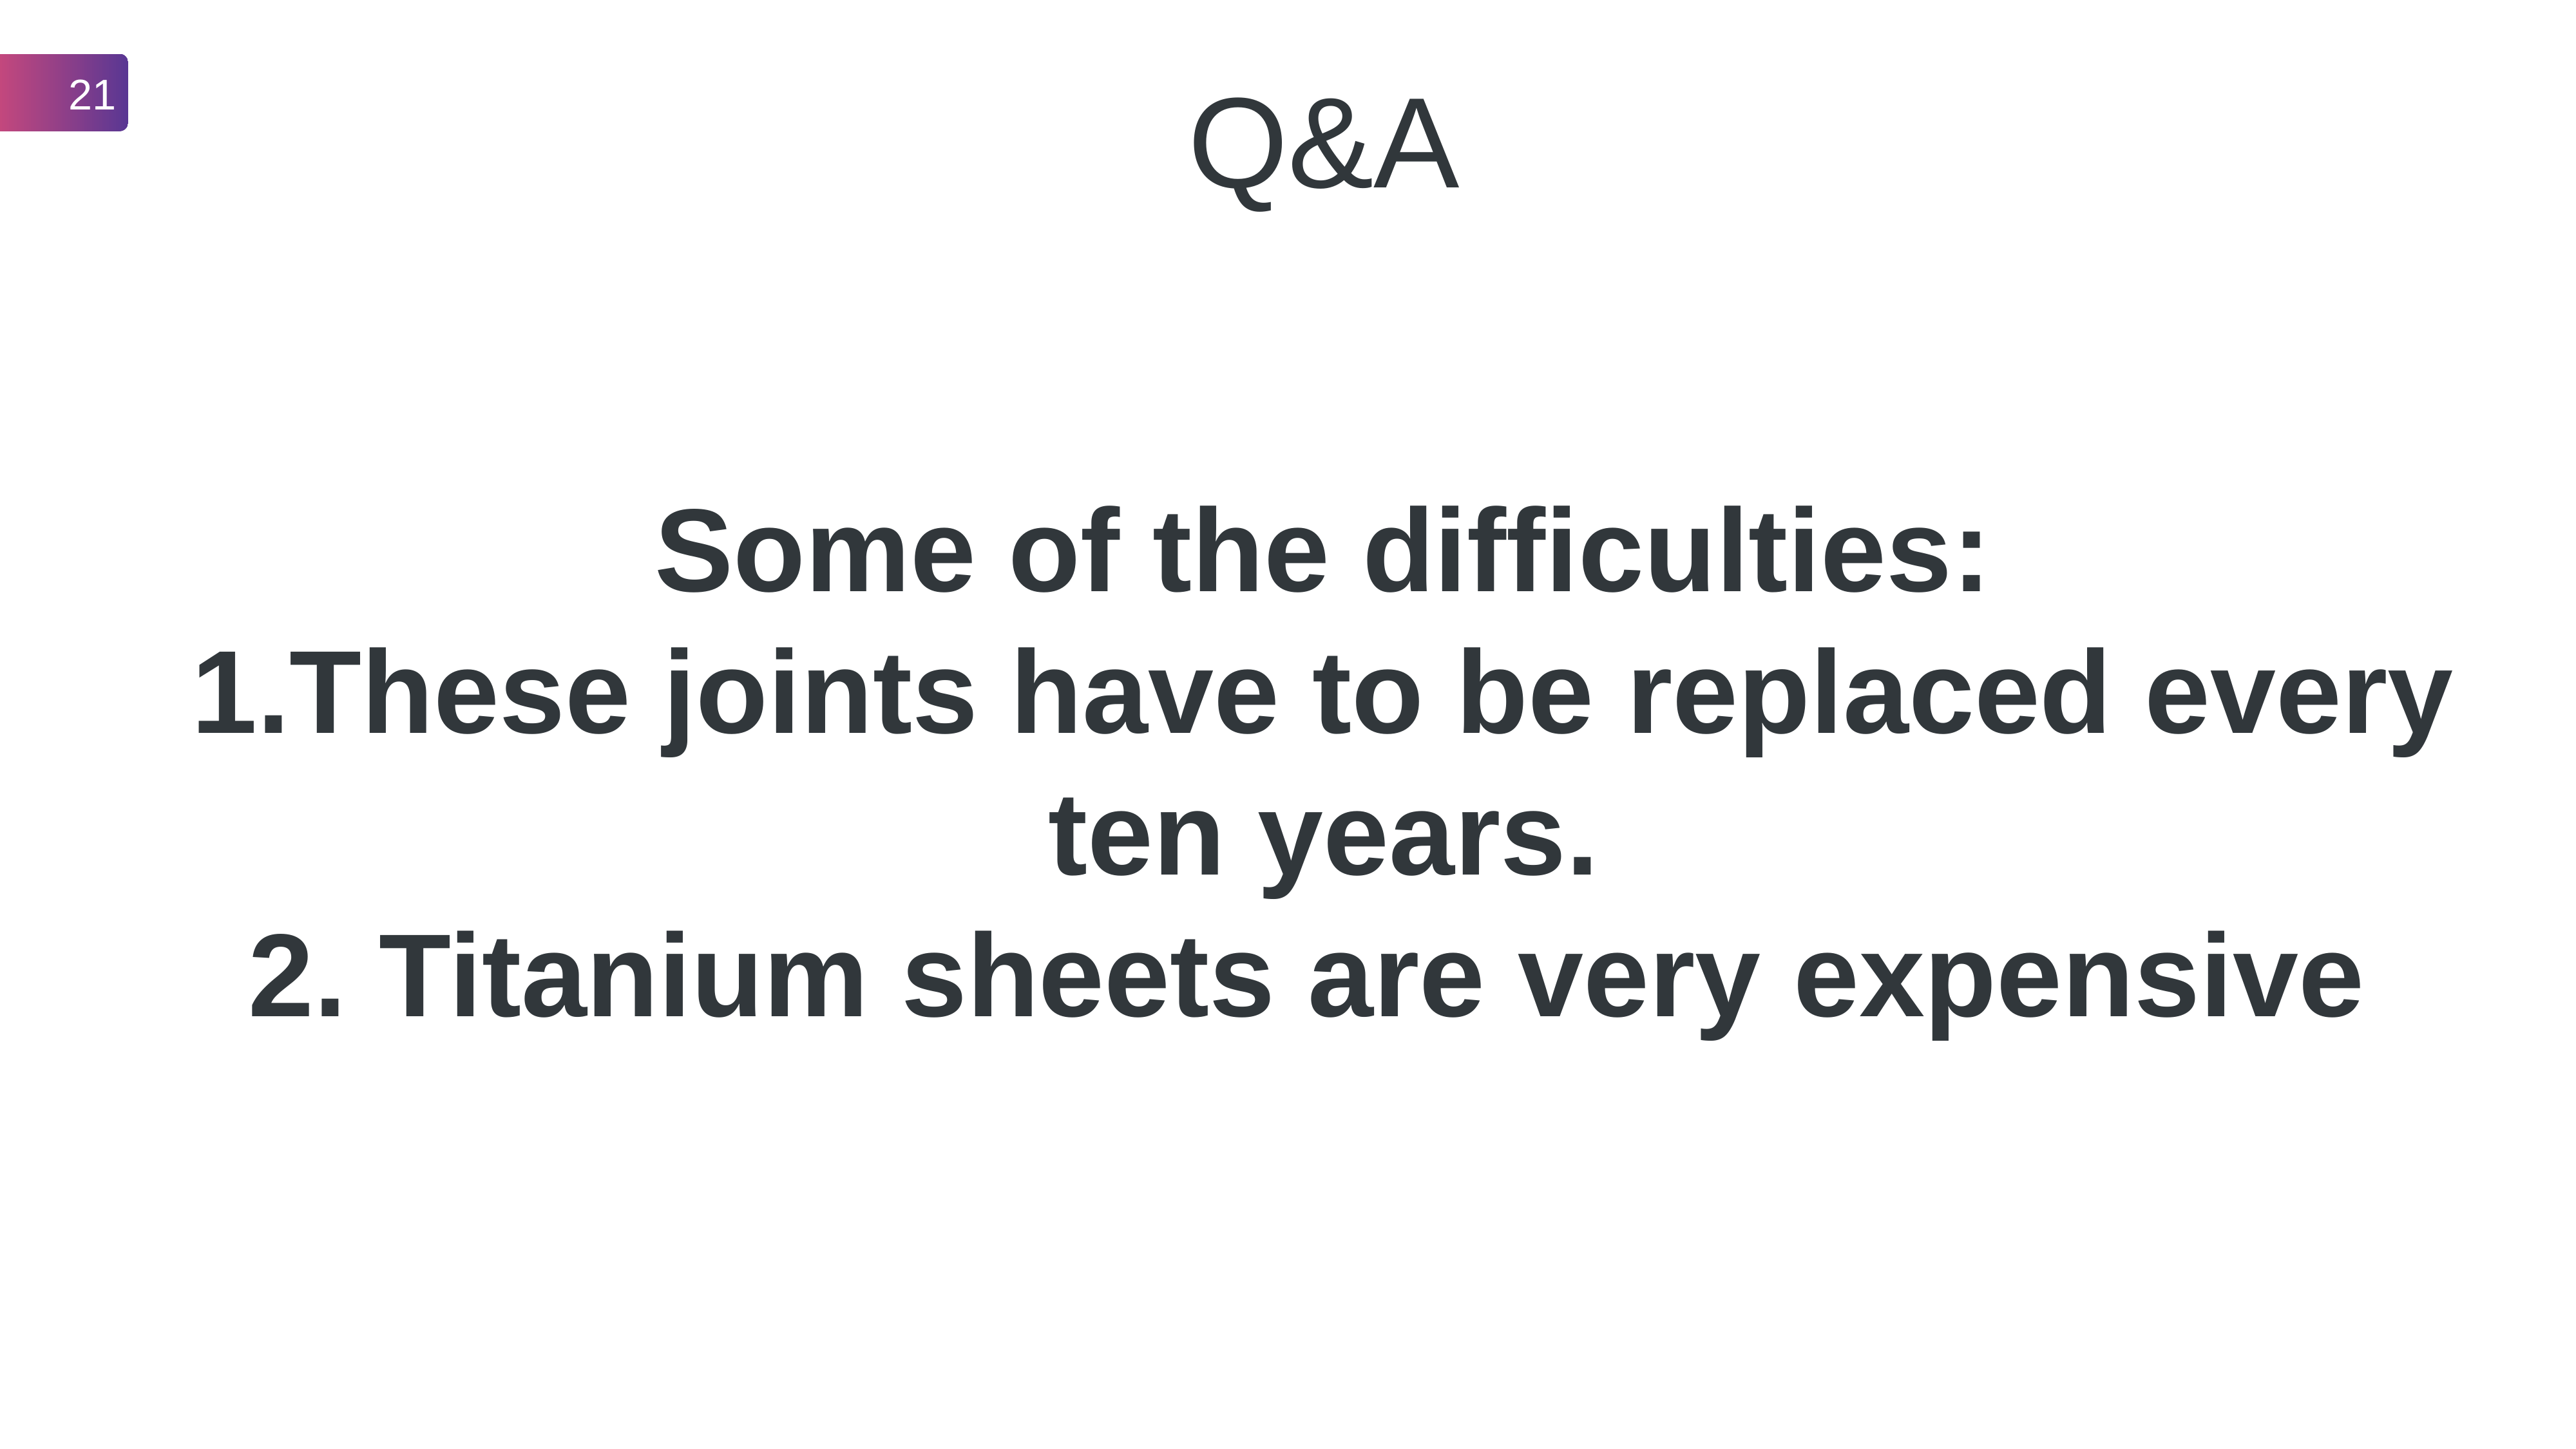

21
Q&A
Some of the difficulties:
1.These joints have to be replaced every ten years.
2. Titanium sheets are very expensive